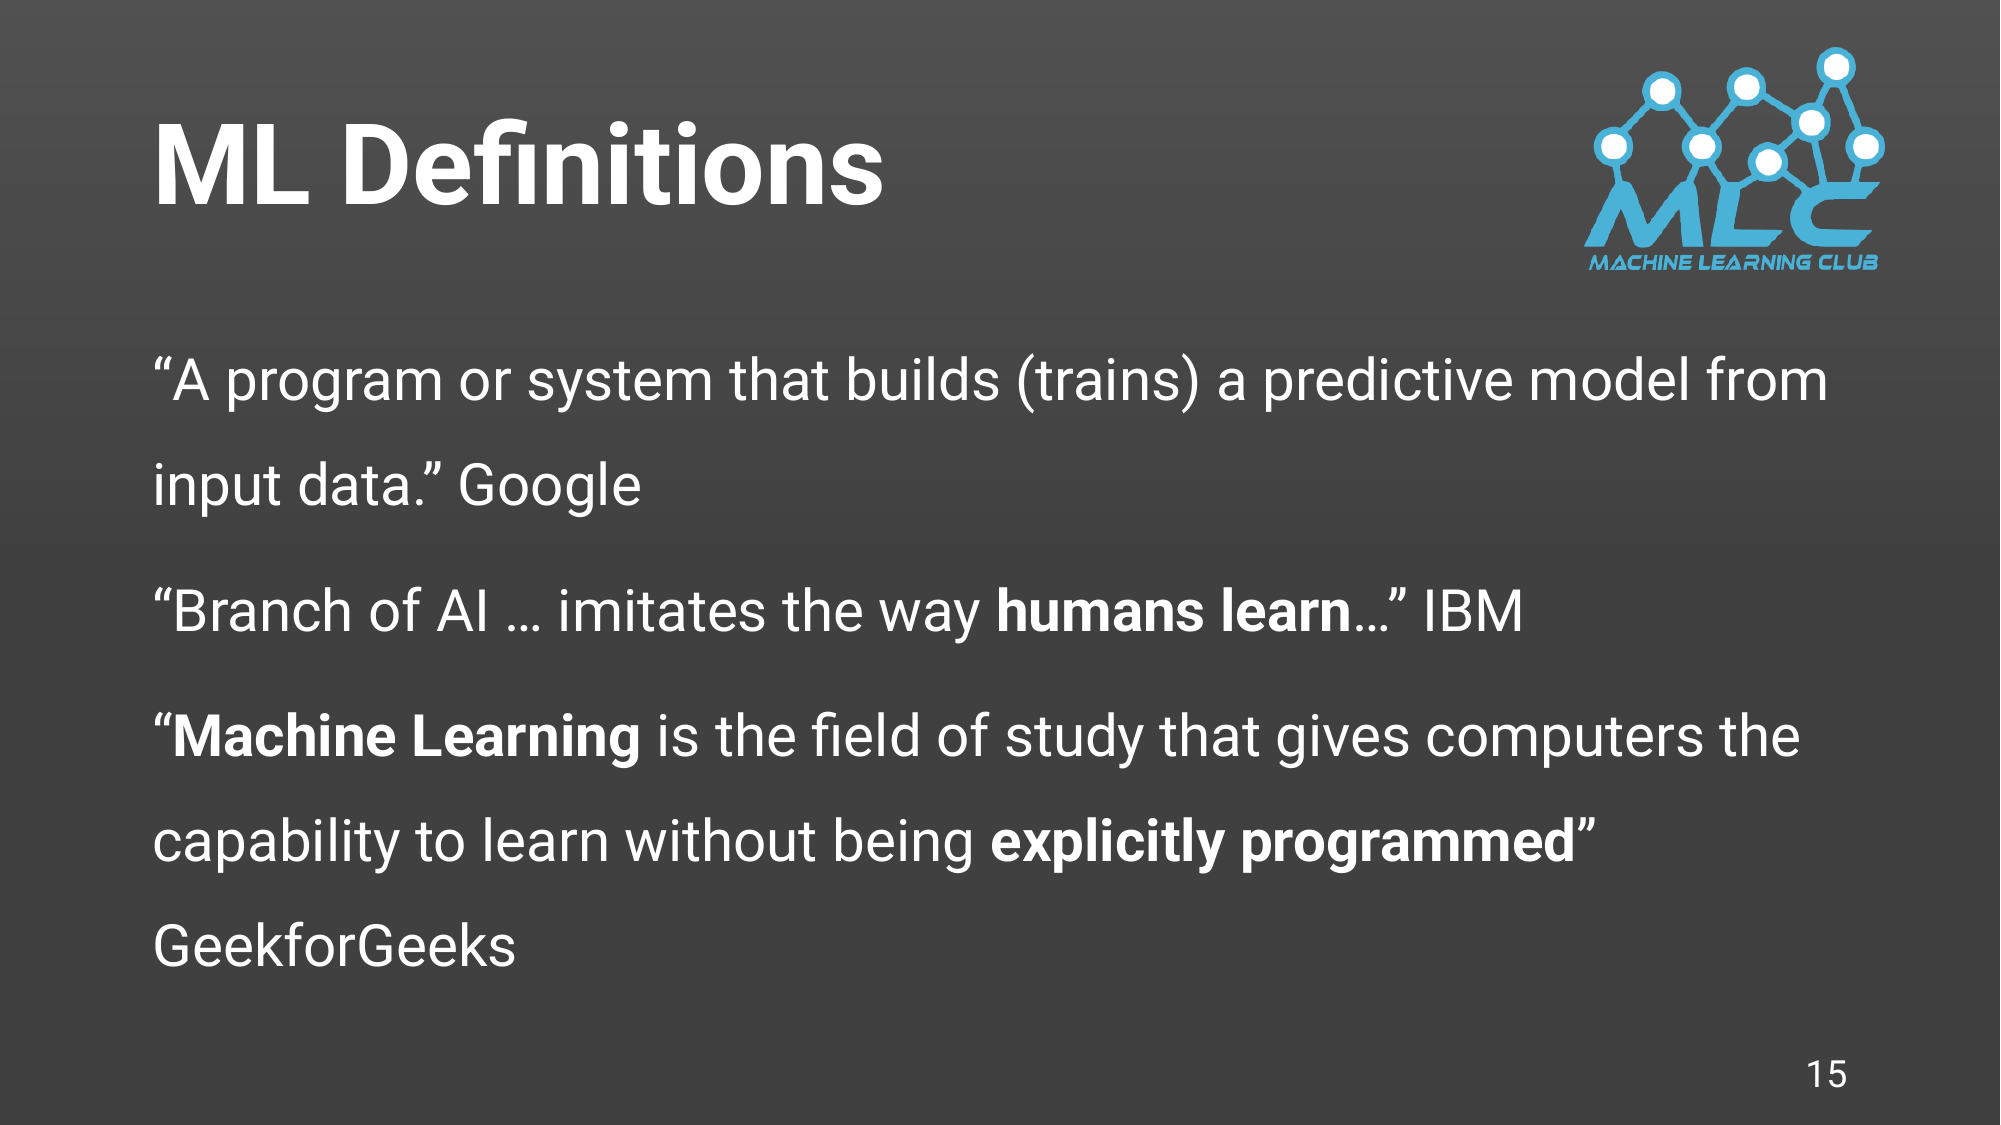

# ML Definitions
“A program or system that builds (trains) a predictive model from input data.” Google
“Branch of AI … imitates the way humans learn…” IBM
“Machine Learning is the field of study that gives computers the capability to learn without being explicitly programmed” GeekforGeeks
15